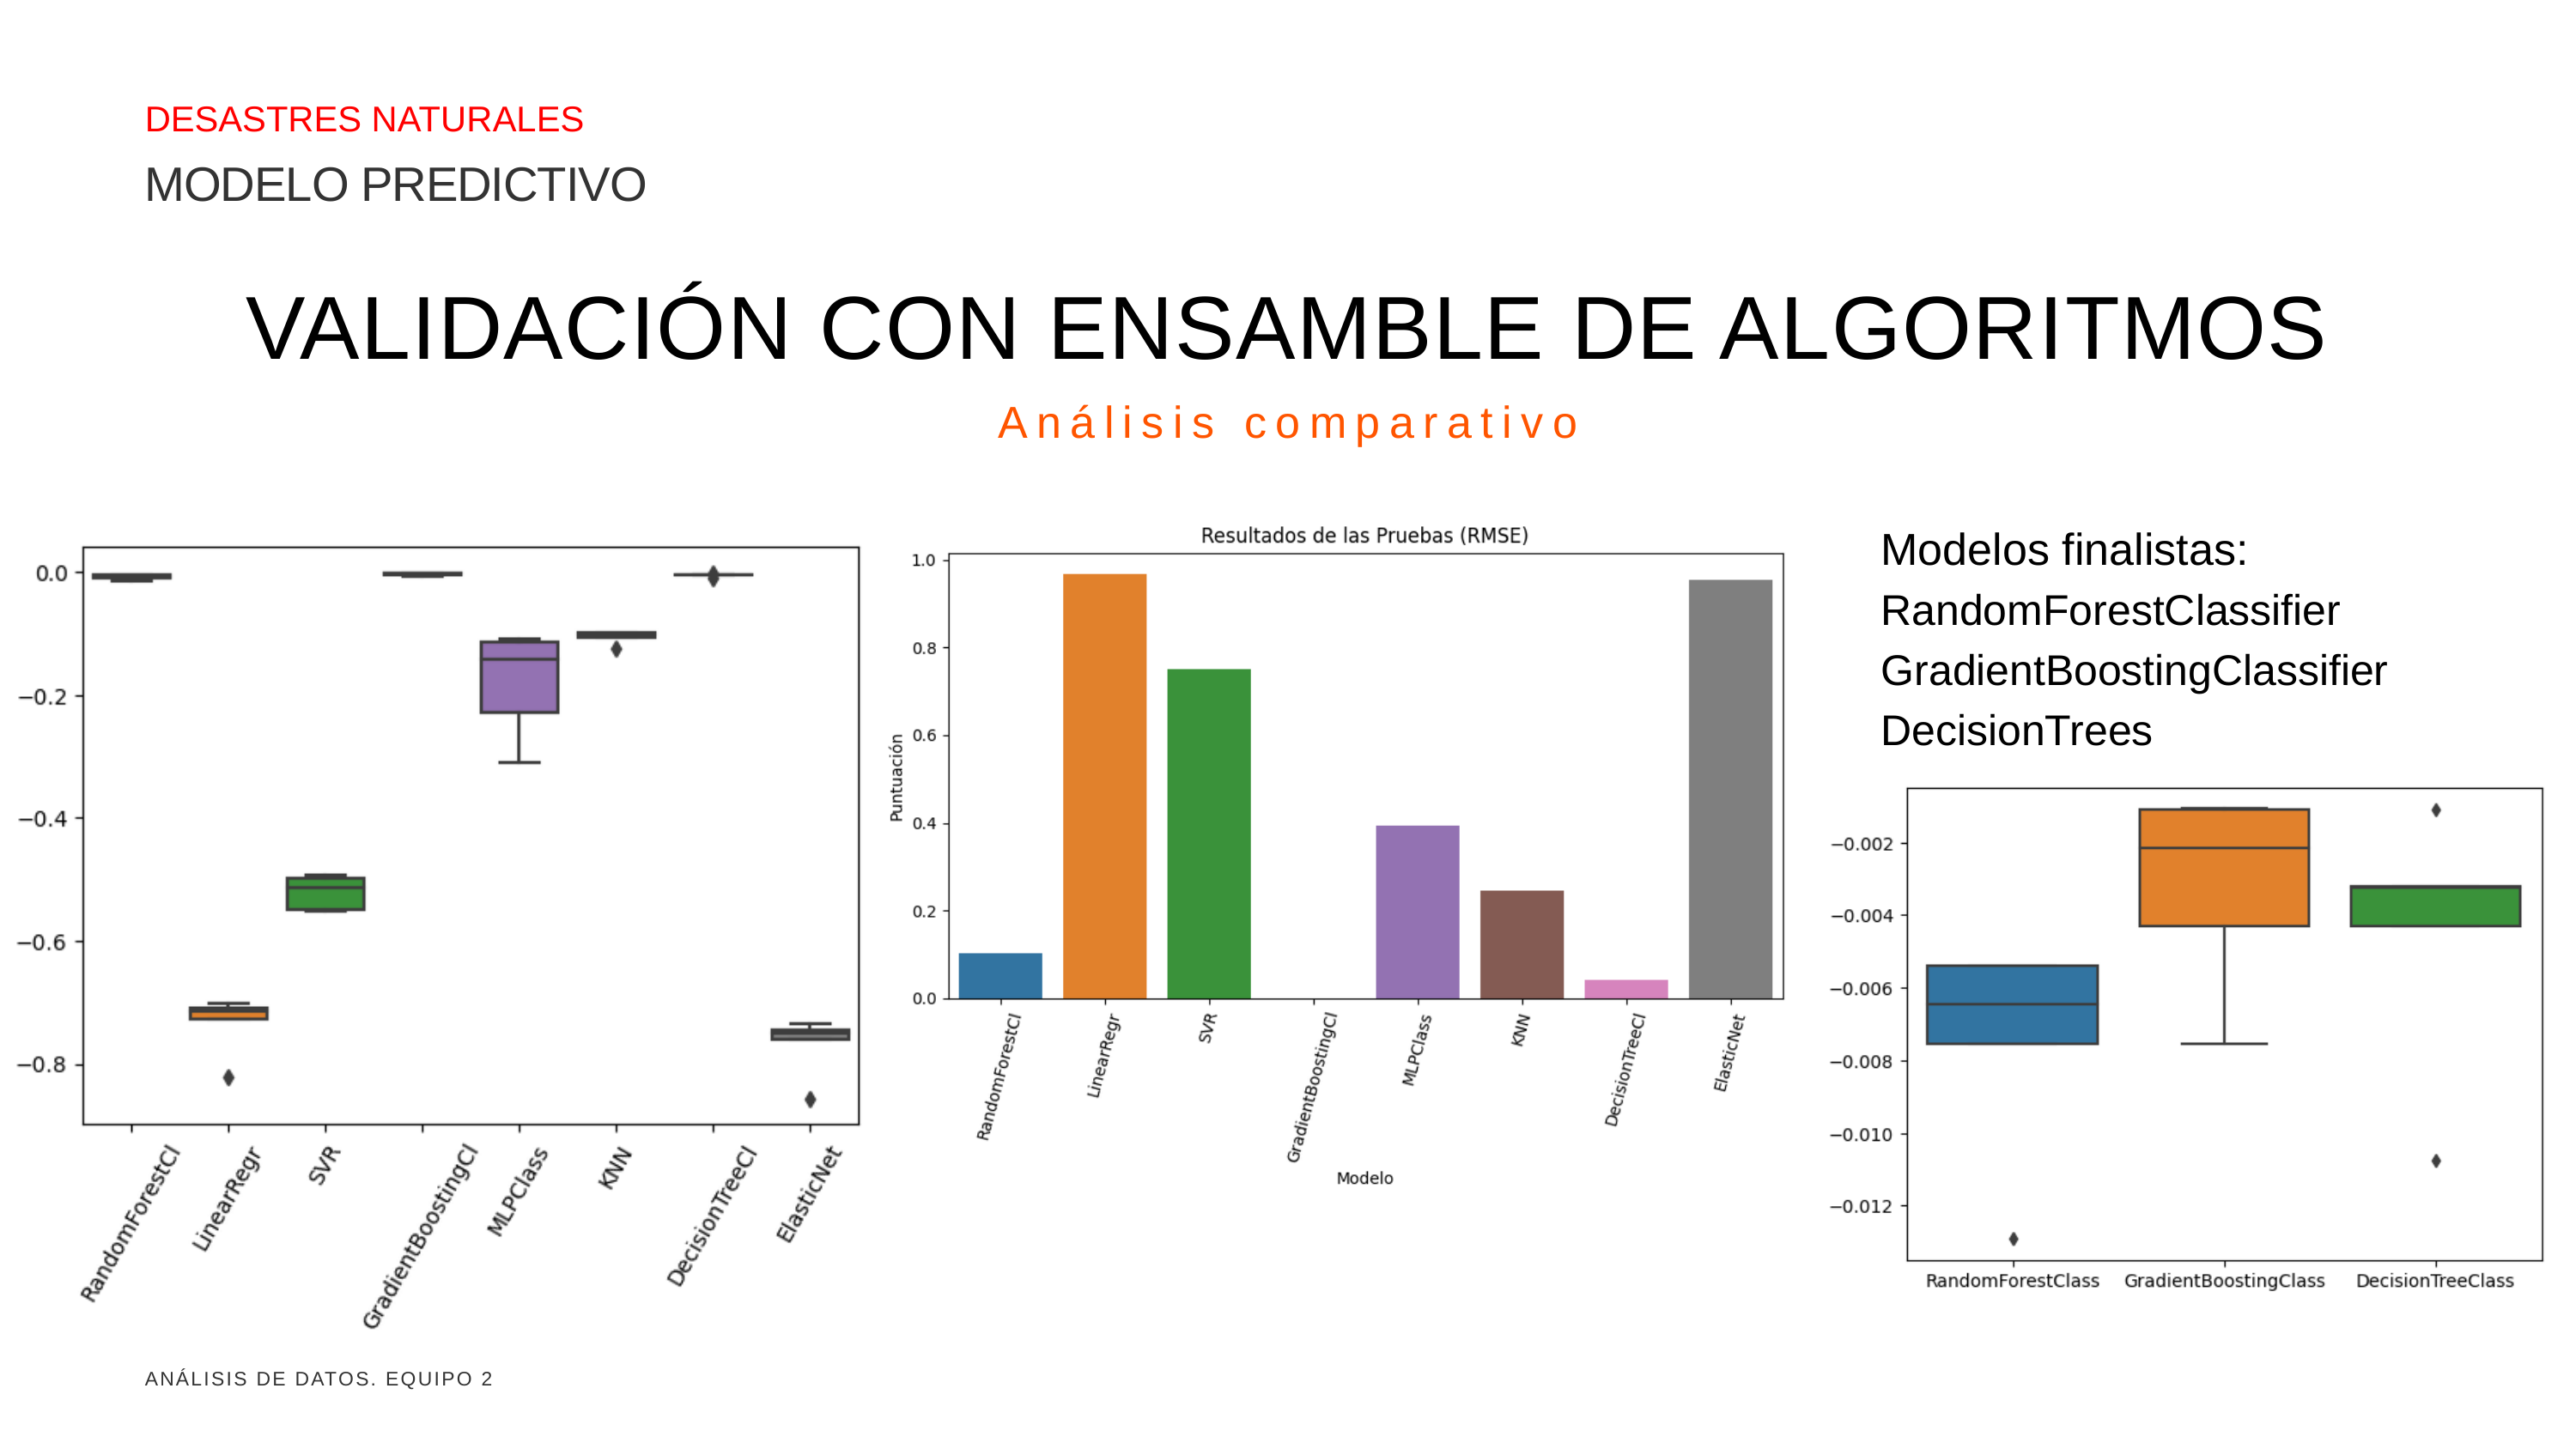

DESASTRES NATURALES
MODELO PREDICTIVO
VALIDACIÓN CON ENSAMBLE DE ALGORITMOS
Análisis comparativo
Modelos finalistas:
RandomForestClassifier
GradientBoostingClassifier
DecisionTrees

ANÁLISIS DE DATOS. EQUIPO 2